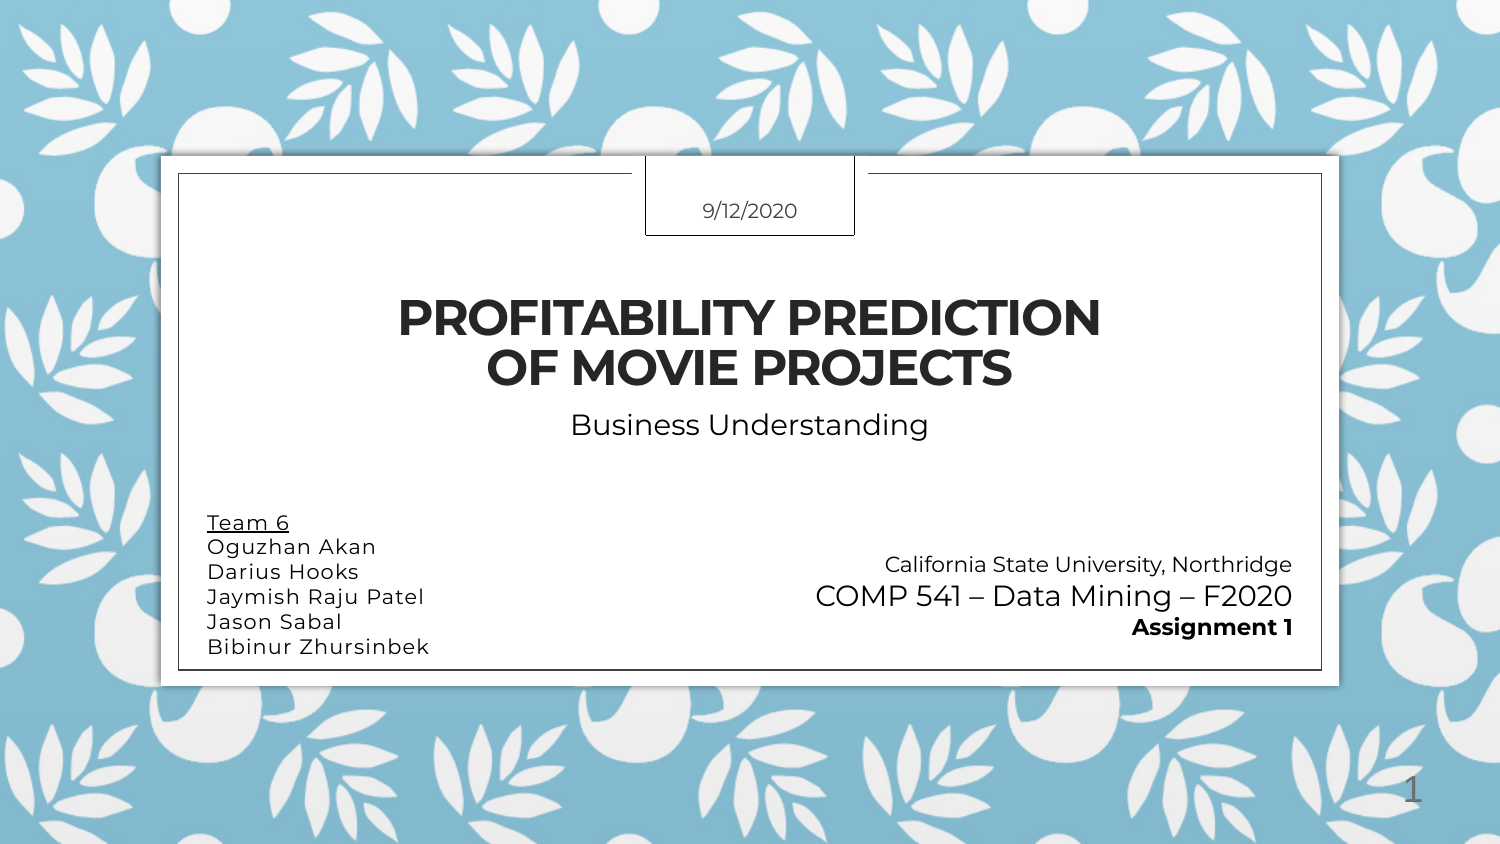

9/12/2020
# Profıtabılıty predıctıon of Movıe projects
Business Understanding
Team 6
Oguzhan Akan
Darius Hooks
Jaymish Raju Patel
Jason Sabal
Bibinur Zhursinbek

California State University, Northridge
COMP 541 – Data Mining – F2020
Assignment 1
1